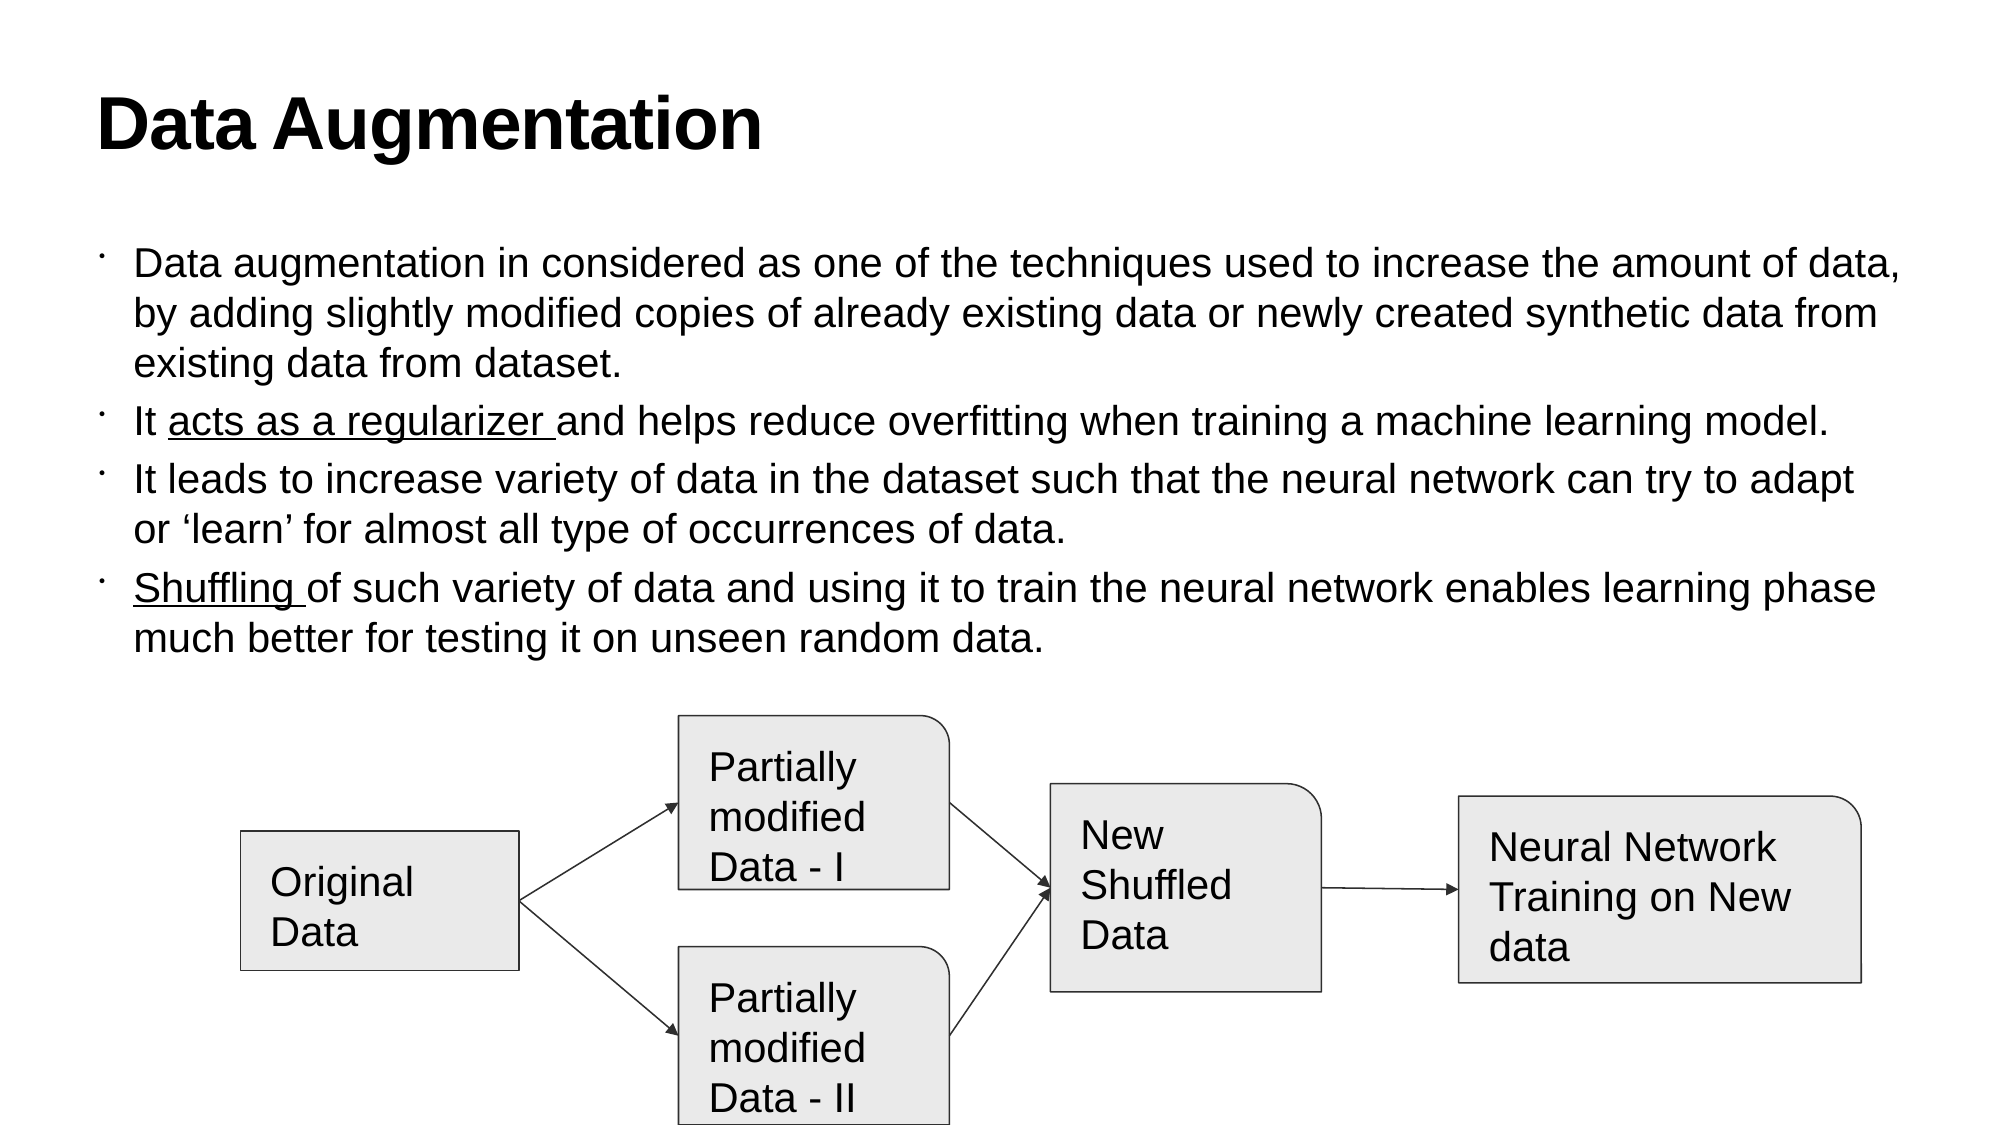

# Data Augmentation
Data augmentation in considered as one of the techniques used to increase the amount of data, by adding slightly modified copies of already existing data or newly created synthetic data from existing data from dataset.
It acts as a regularizer and helps reduce overfitting when training a machine learning model.
It leads to increase variety of data in the dataset such that the neural network can try to adapt or ‘learn’ for almost all type of occurrences of data.
Shuffling of such variety of data and using it to train the neural network enables learning phase much better for testing it on unseen random data.
Partially modified Data - I
New Shuffled Data
Neural Network Training on New data
Original Data
Partially modified Data - II